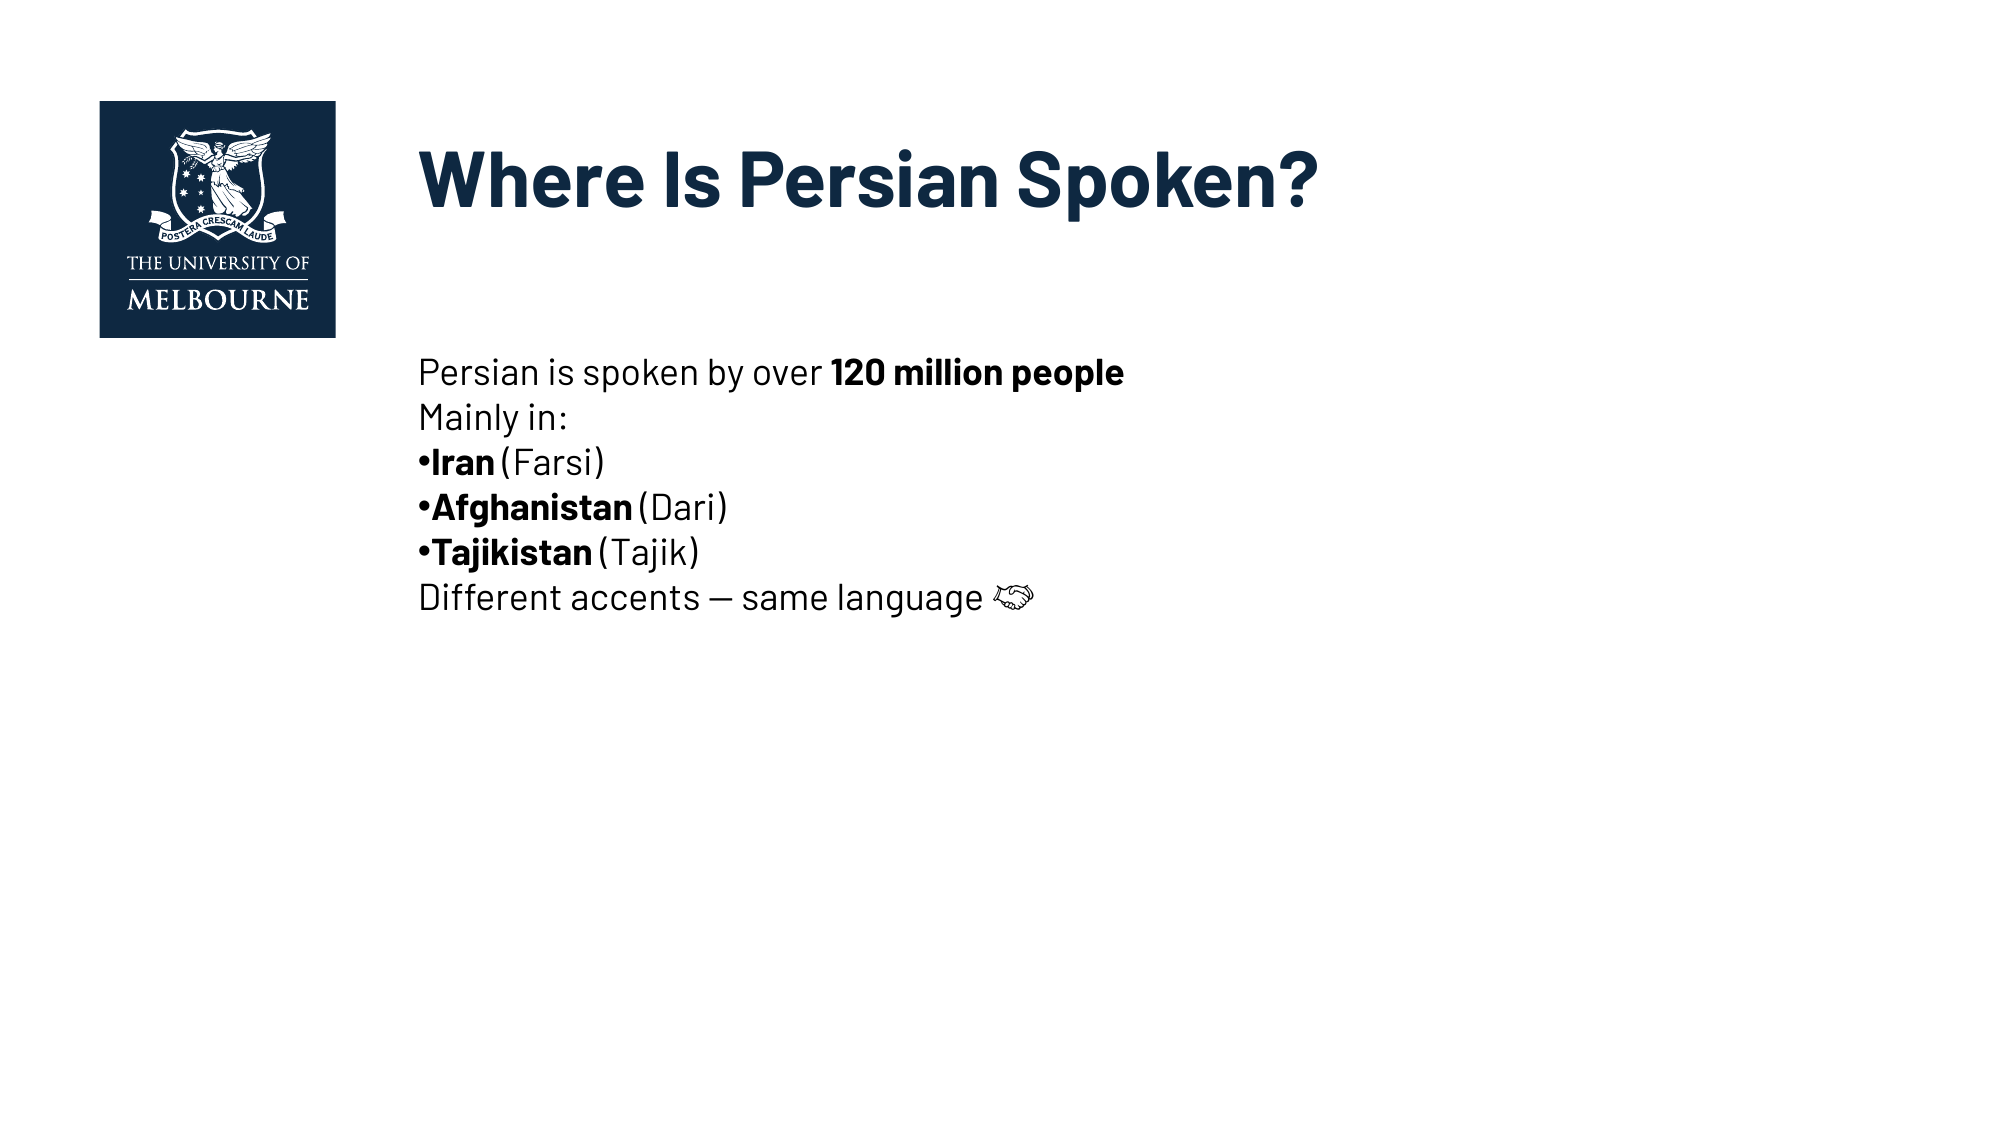

Where Is Persian Spoken?
Persian is spoken by over 120 million people
Mainly in:
Iran (Farsi)
Afghanistan (Dari)
Tajikistan (Tajik)
Different accents — same language 🤝